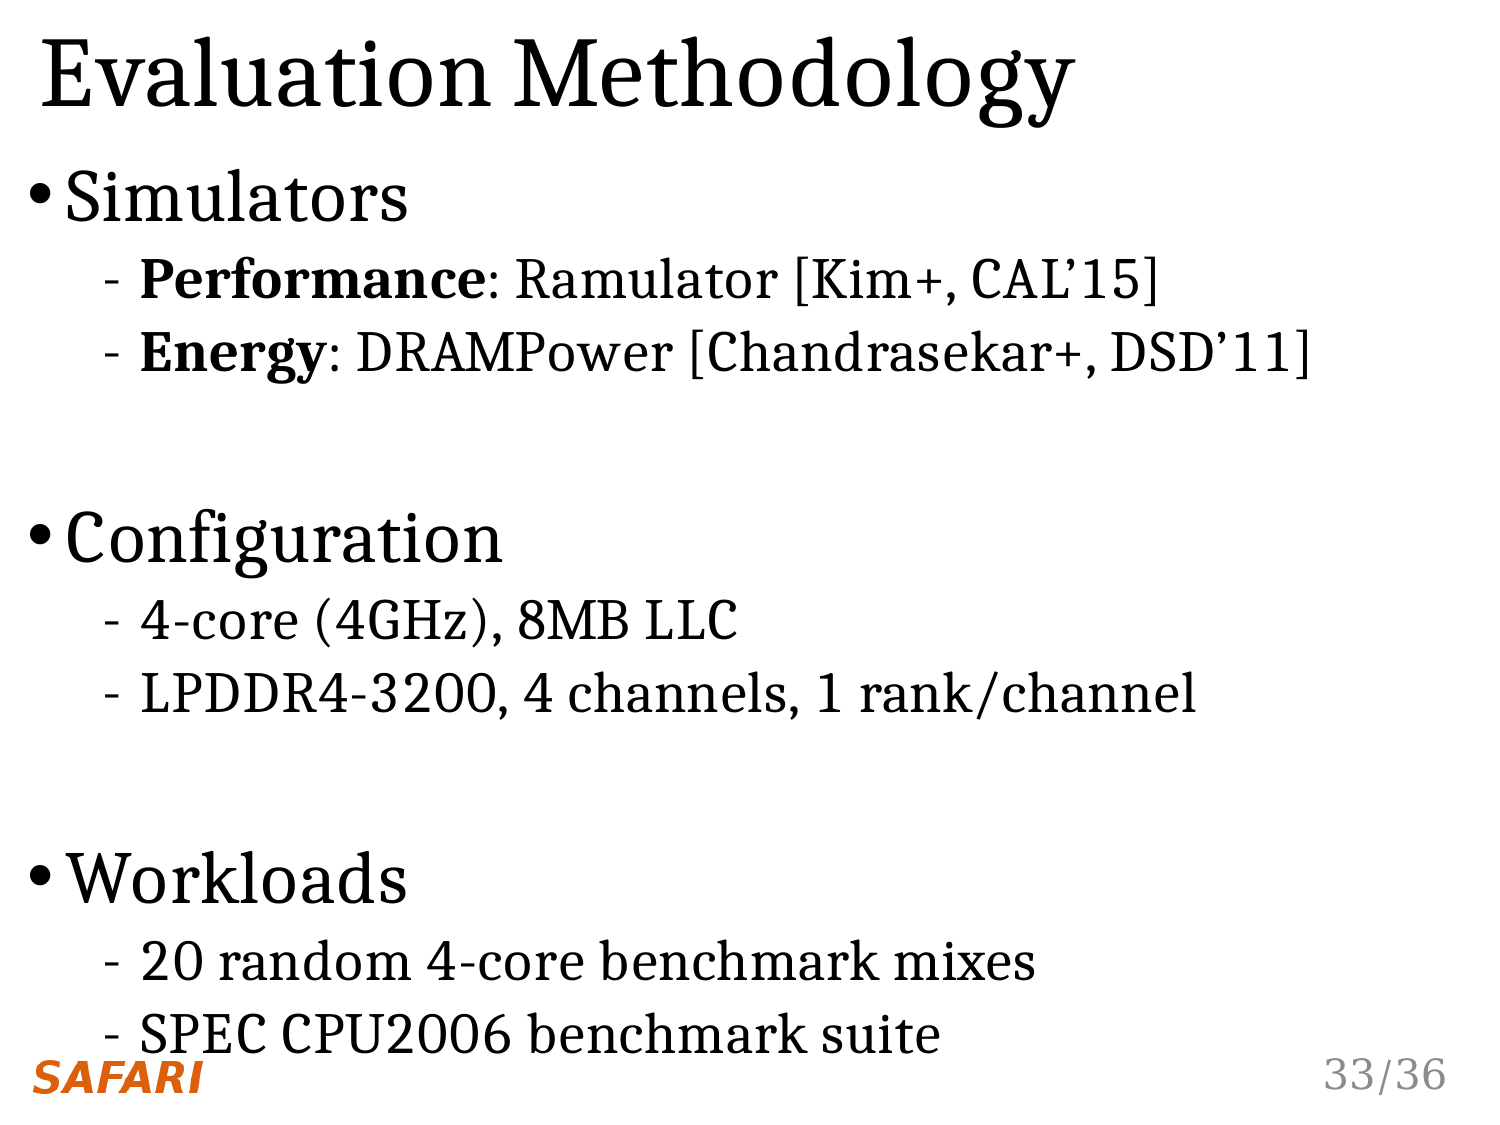

Evaluation Methodology
Simulators
Performance: Ramulator [Kim+, CAL’15]
Energy: DRAMPower [Chandrasekar+, DSD’11]

Configuration
4-core (4GHz), 8MB LLC
LPDDR4-3200, 4 channels, 1 rank/channel

Workloads
20 random 4-core benchmark mixes
SPEC CPU2006 benchmark suite
33/36